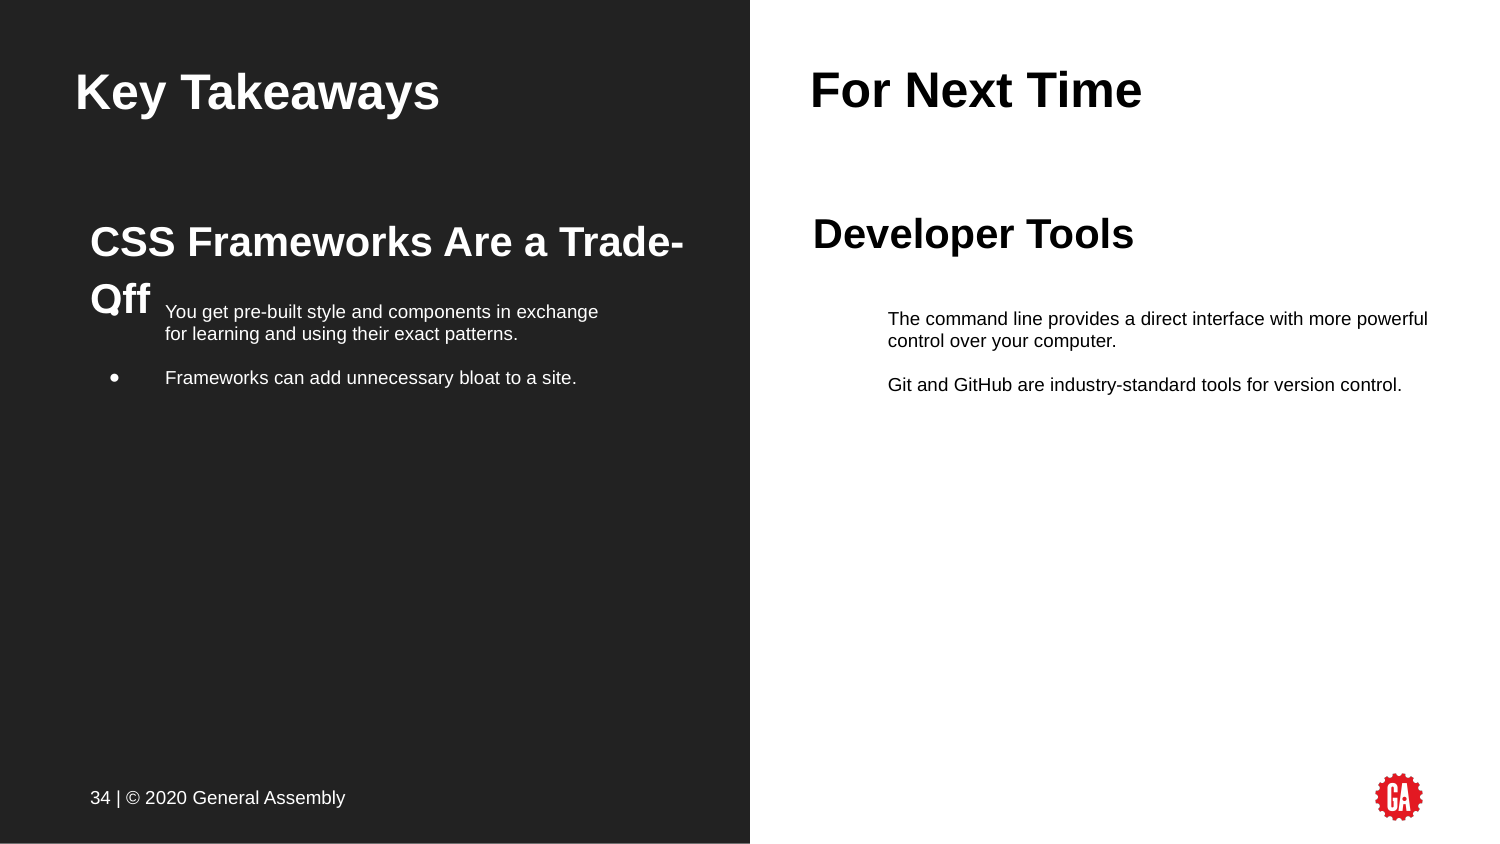

# Key Takeaways
For Next Time
CSS Frameworks Are a Trade-Off
Developer Tools
You get pre-built style and components in exchange for learning and using their exact patterns.
Frameworks can add unnecessary bloat to a site.
The command line provides a direct interface with more powerful control over your computer.
Git and GitHub are industry-standard tools for version control.
34 | © 2020 General Assembly